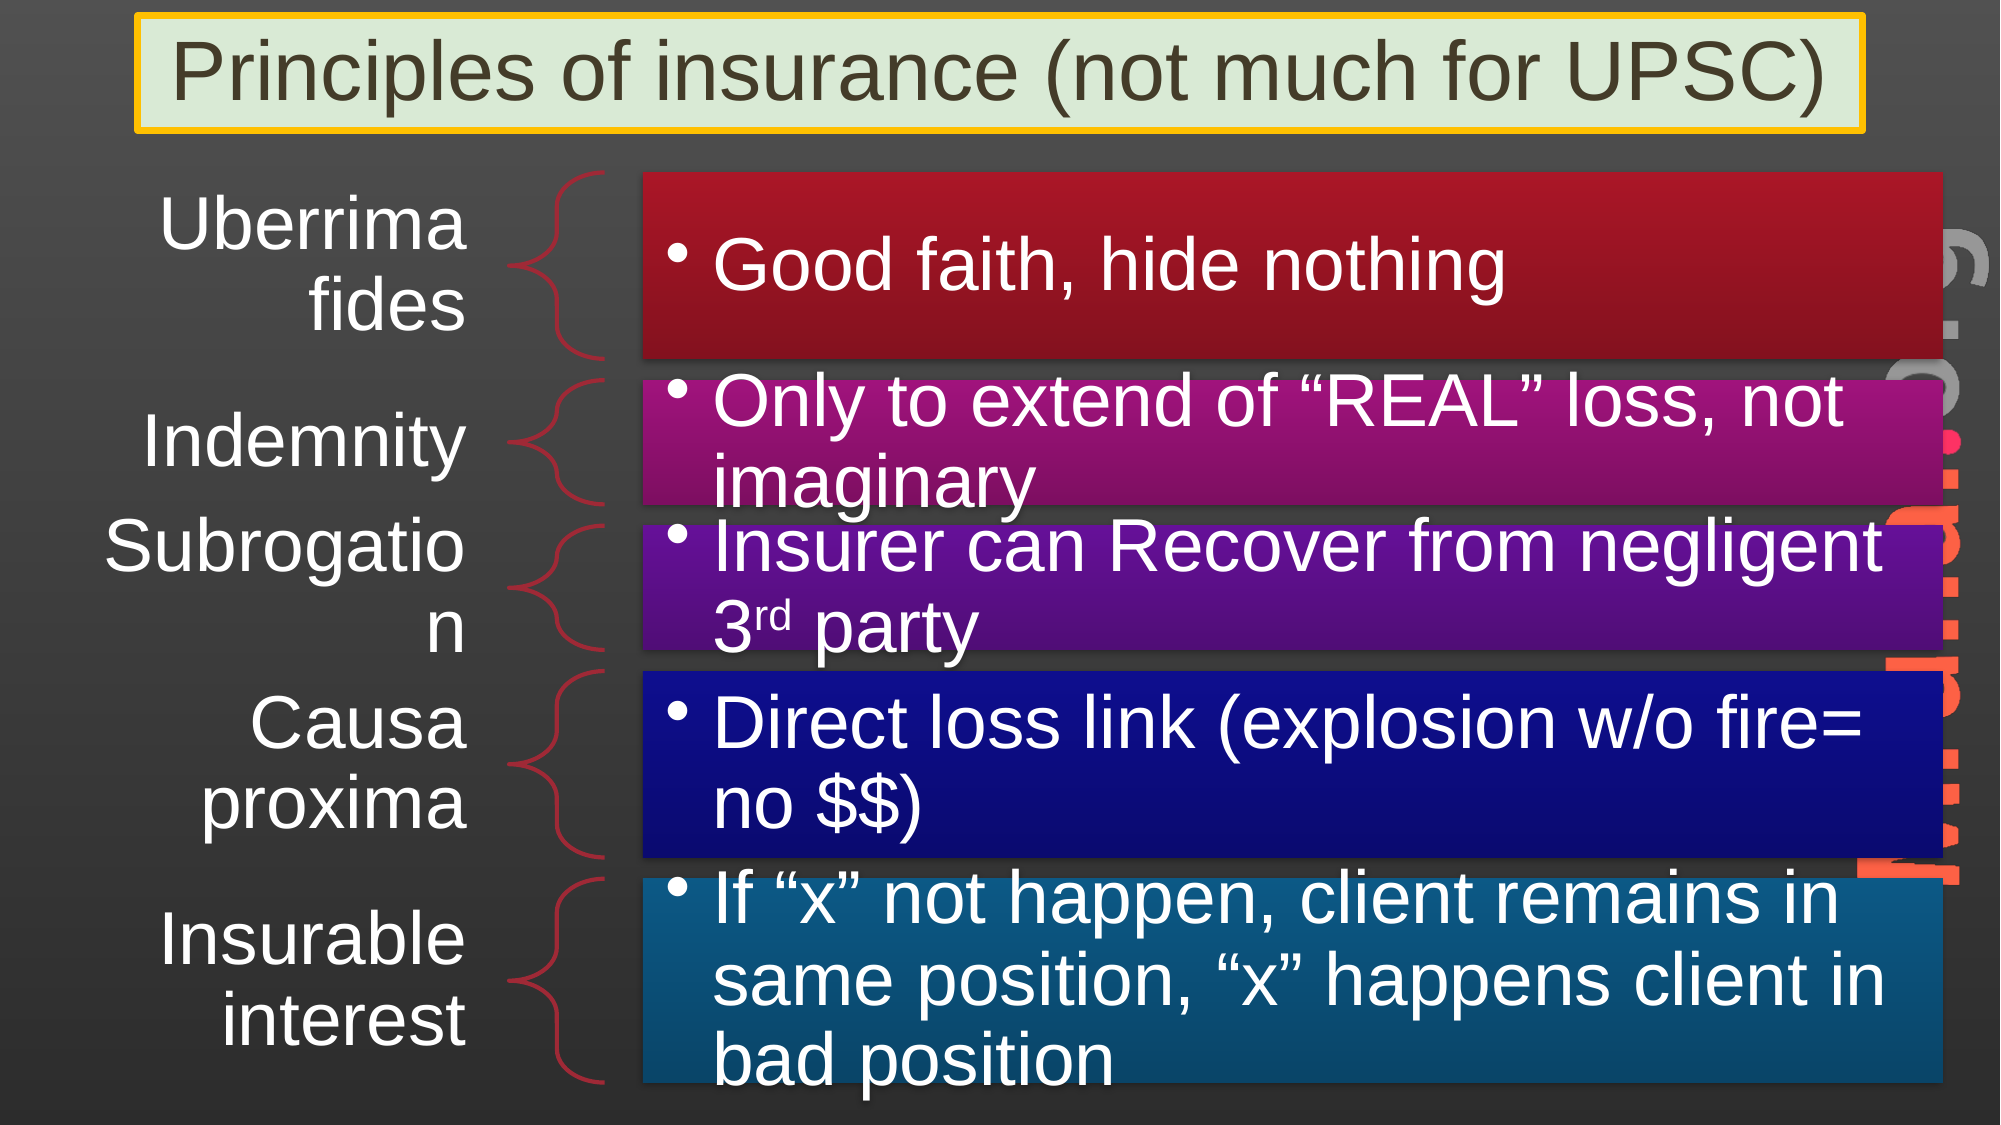

# Principles of insurance (not much for UPSC)
Uberrima fides
Good faith, hide nothing
Indemnity
Only to extend of “REAL” loss, not imaginary
Subrogation
Insurer can Recover from negligent 3rd party
Causa proxima
Direct loss link (explosion w/o fire= no $$)
Insurable interest
If “x” not happen, client remains in same position, “x” happens client in bad position